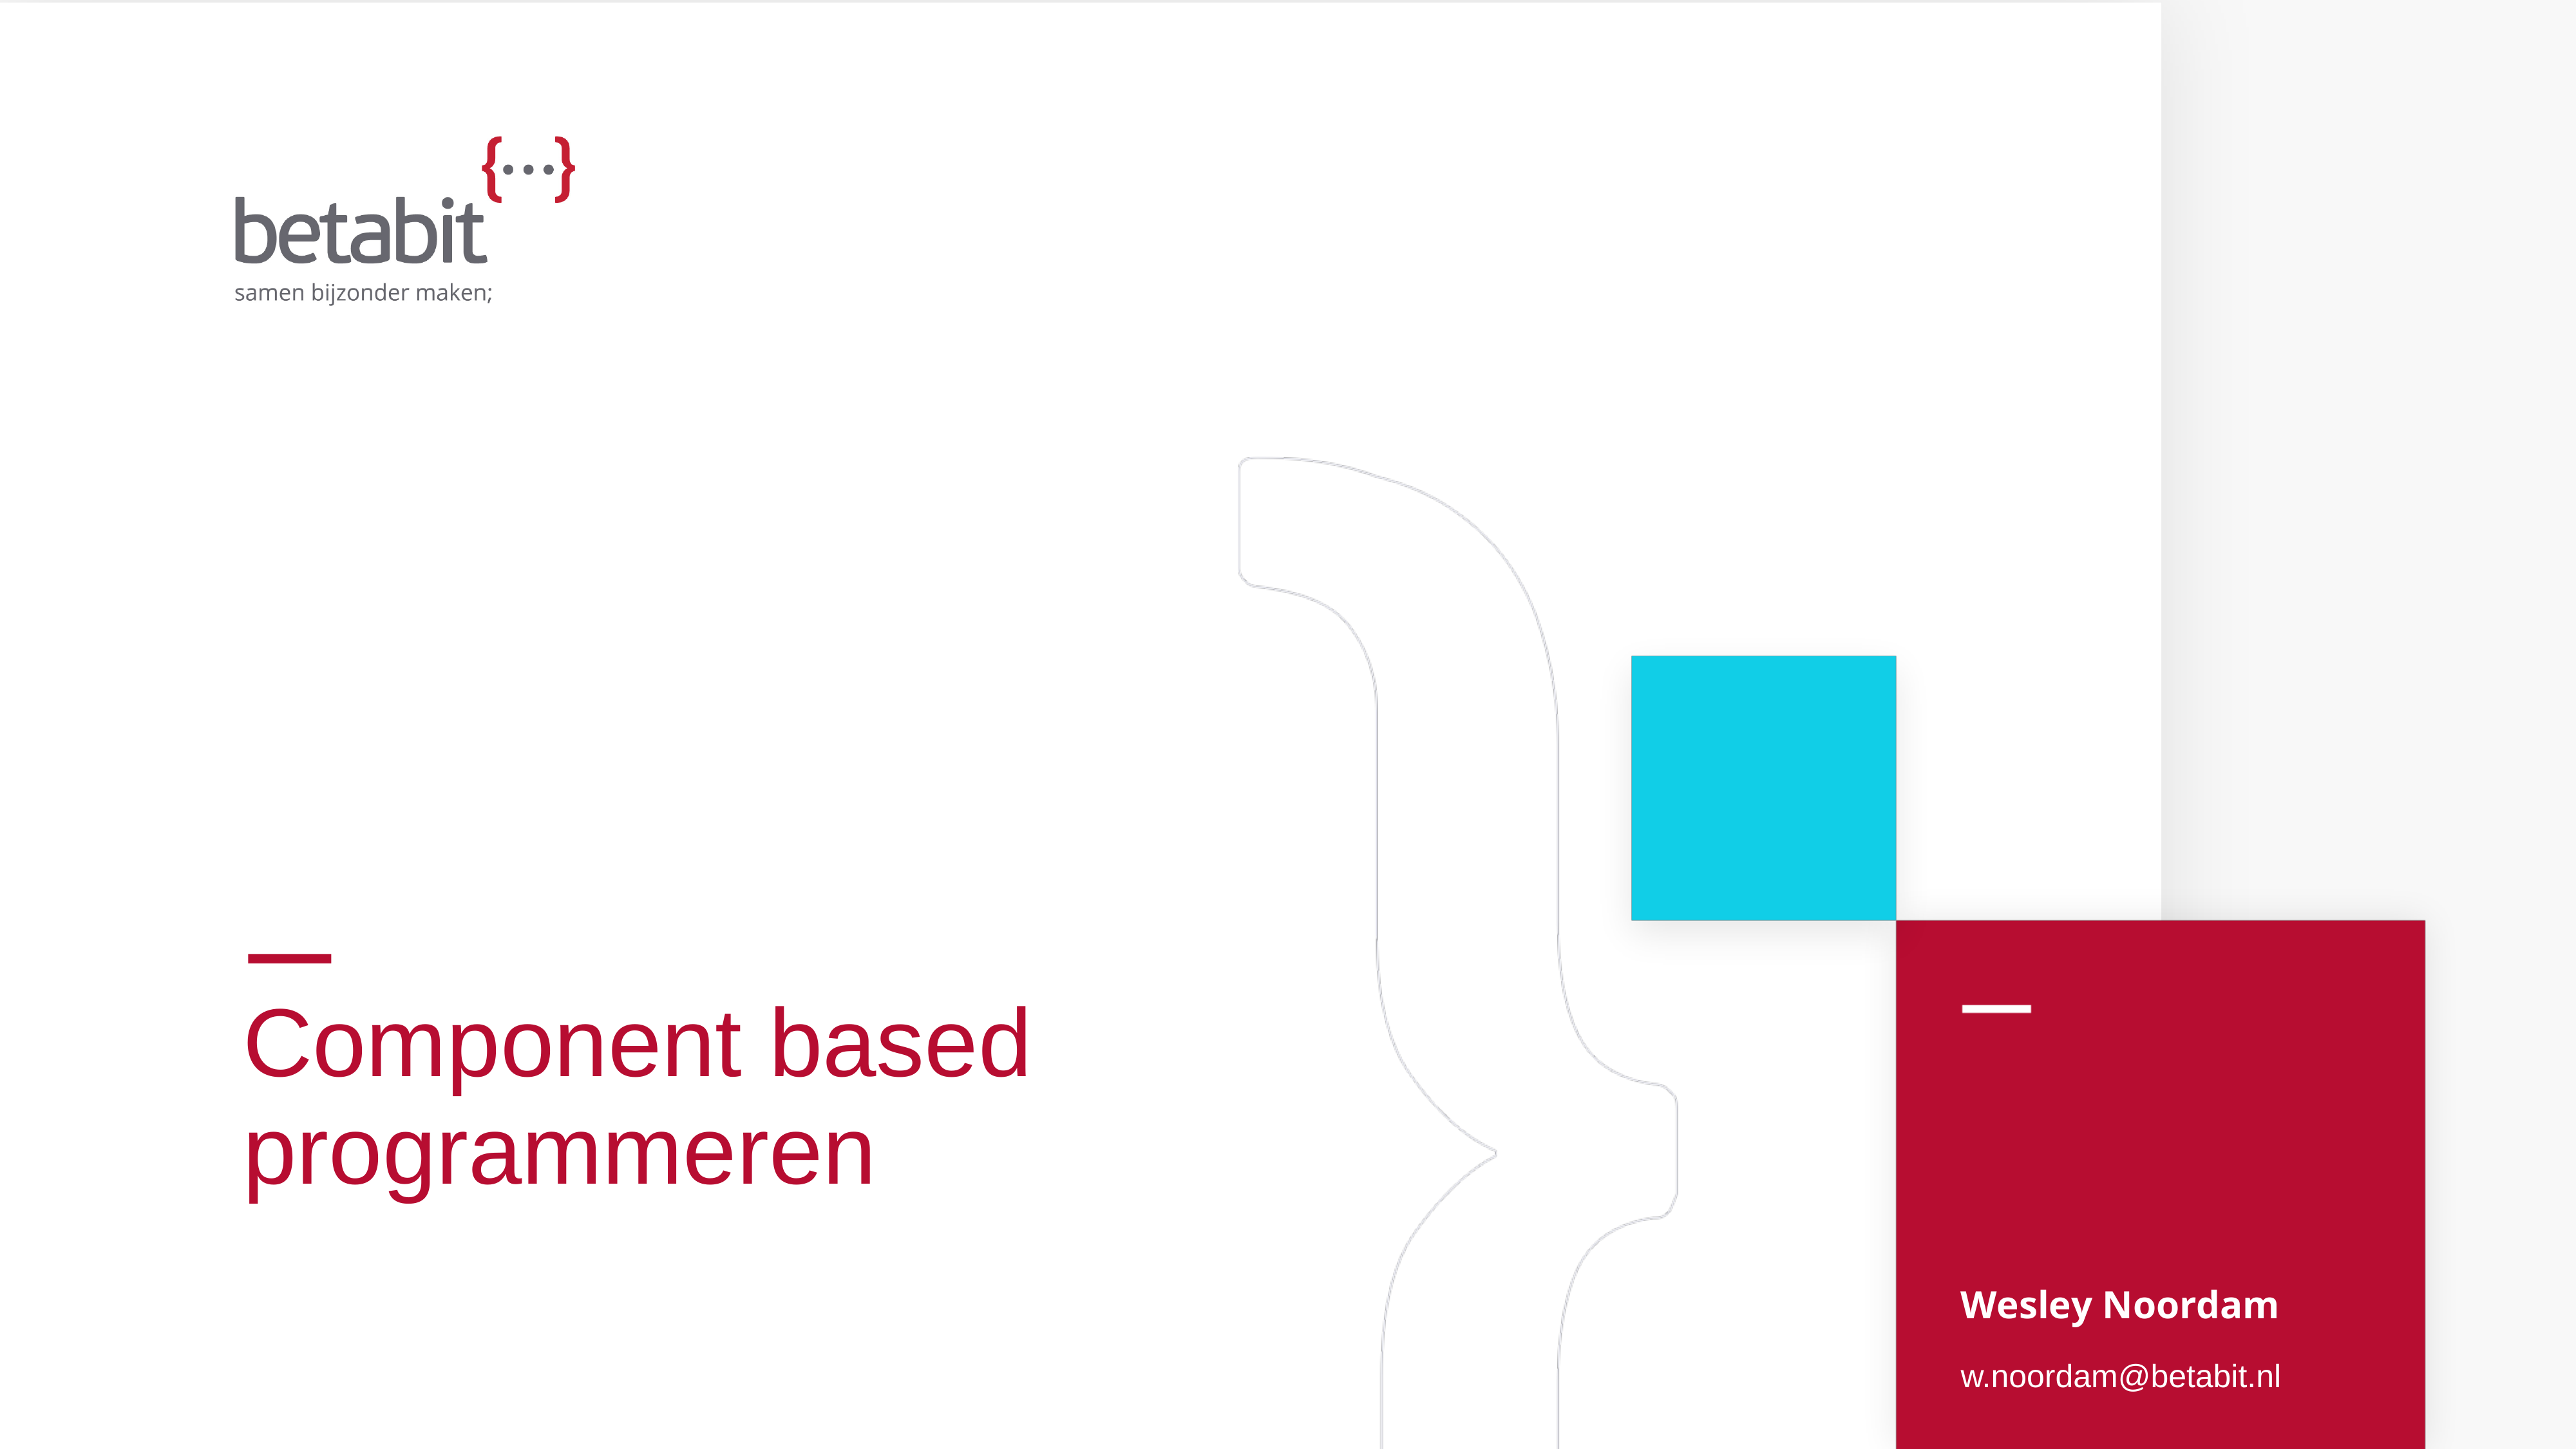

# Component based programmeren
Wesley Noordam
w.noordam@betabit.nl